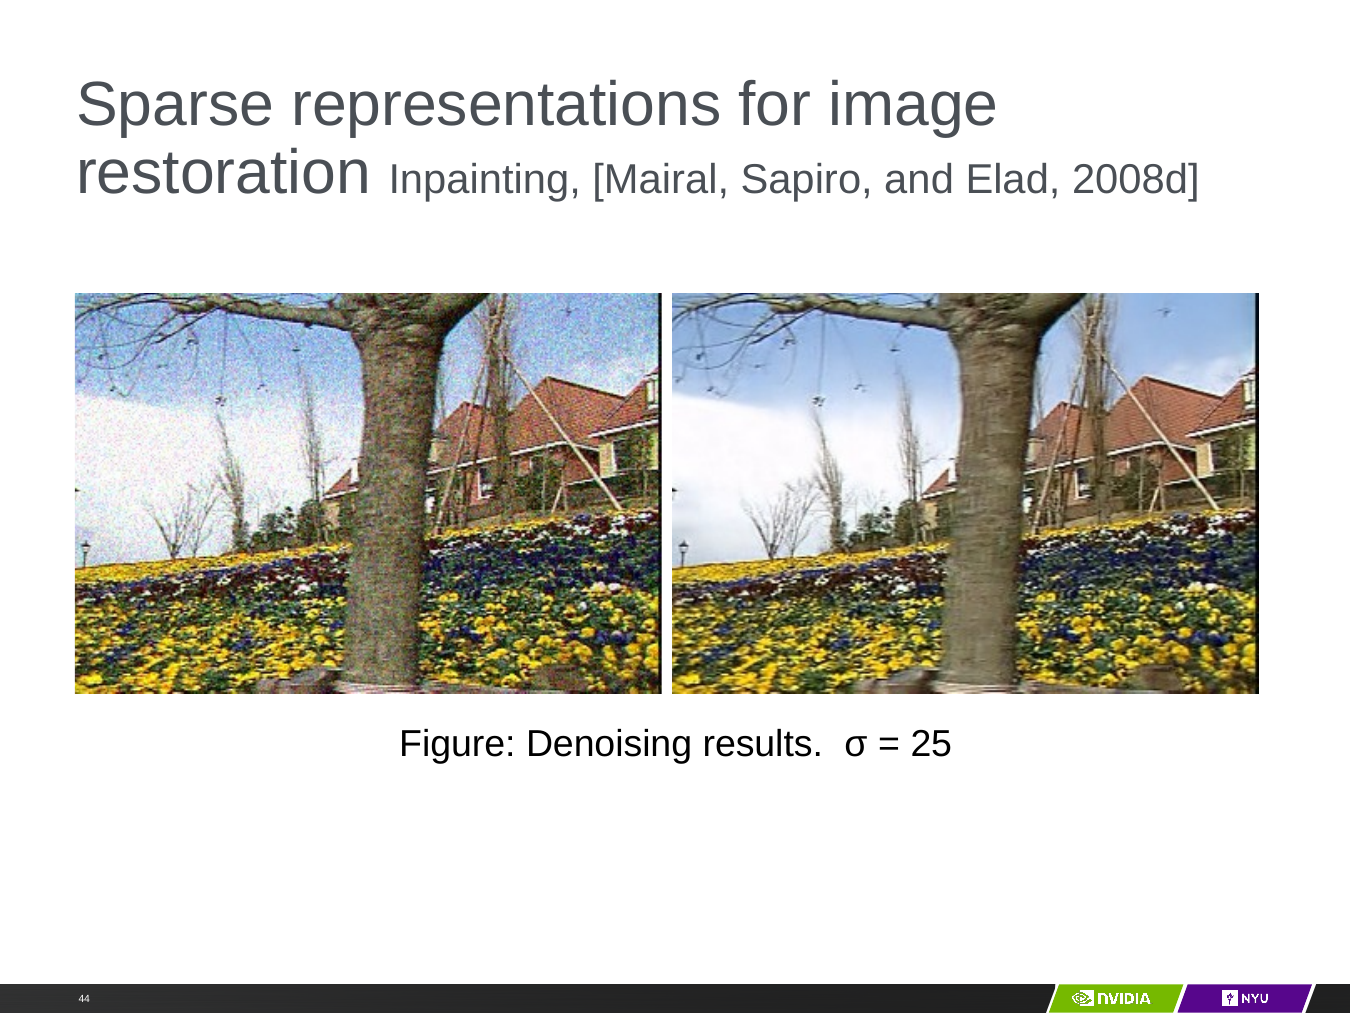

# Sparse representations for image restoration Inpainting, [Mairal, Sapiro, and Elad, 2008d]

Figure: Denoising results.  σ = 25